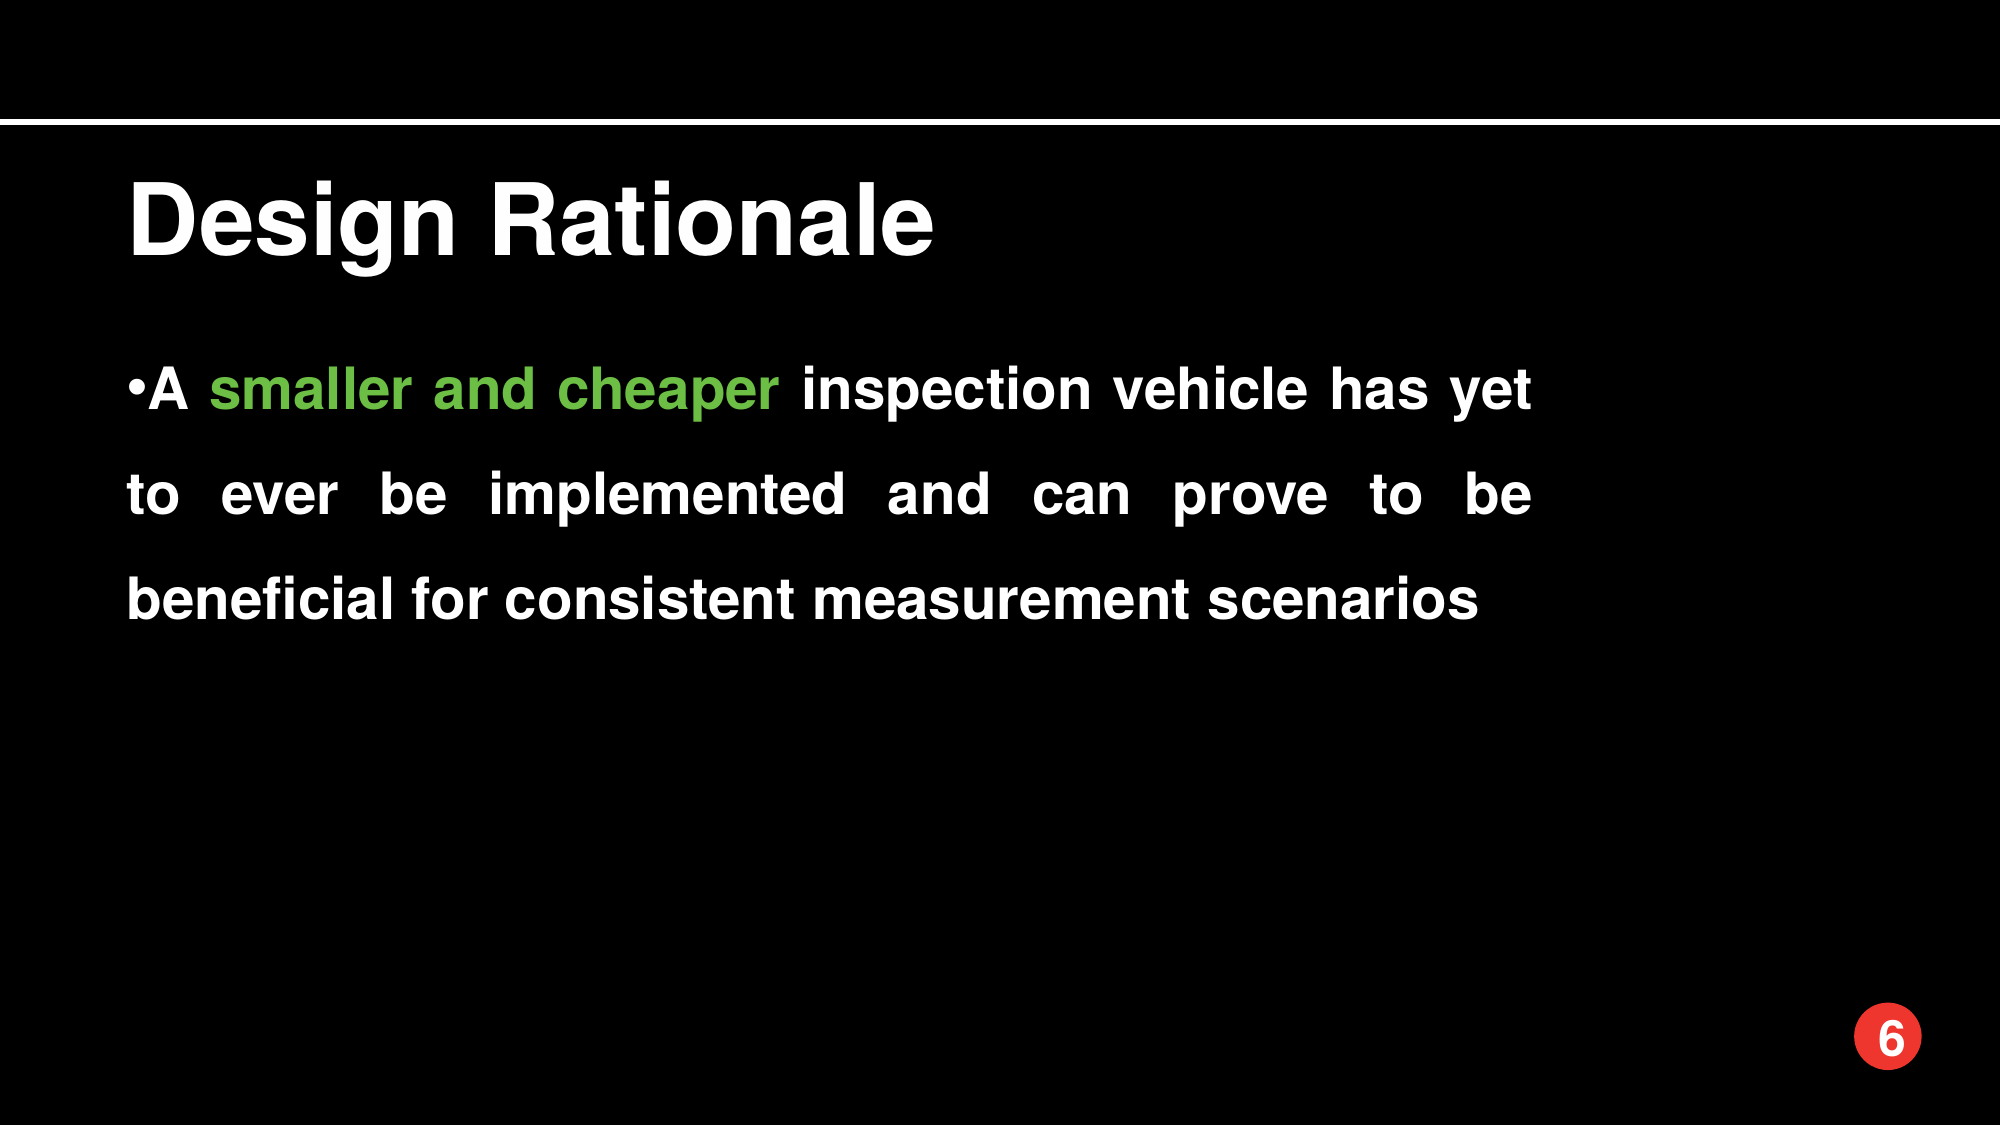

Design Rationale
A smaller and cheaper inspection vehicle has yet to ever be implemented and can prove to be beneficial for consistent measurement scenarios
6